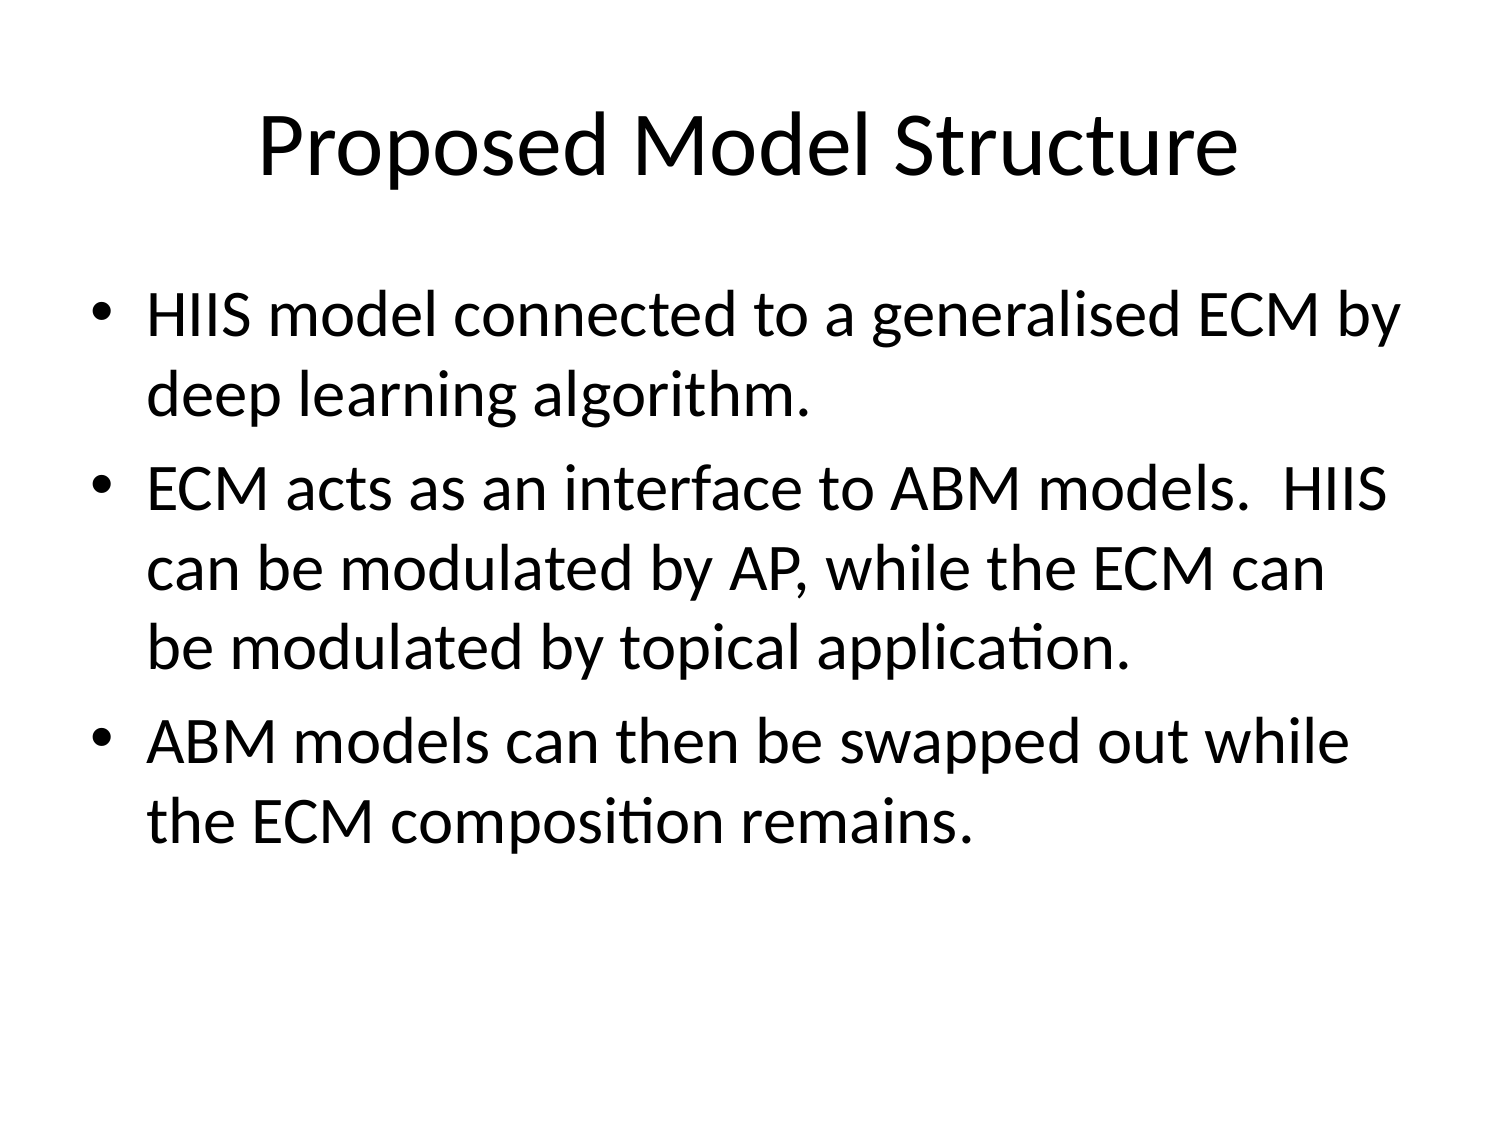

# Proposed Model Structure
HIIS model connected to a generalised ECM by deep learning algorithm.
ECM acts as an interface to ABM models.  HIIS can be modulated by AP, while the ECM can be modulated by topical application.
ABM models can then be swapped out while the ECM composition remains.